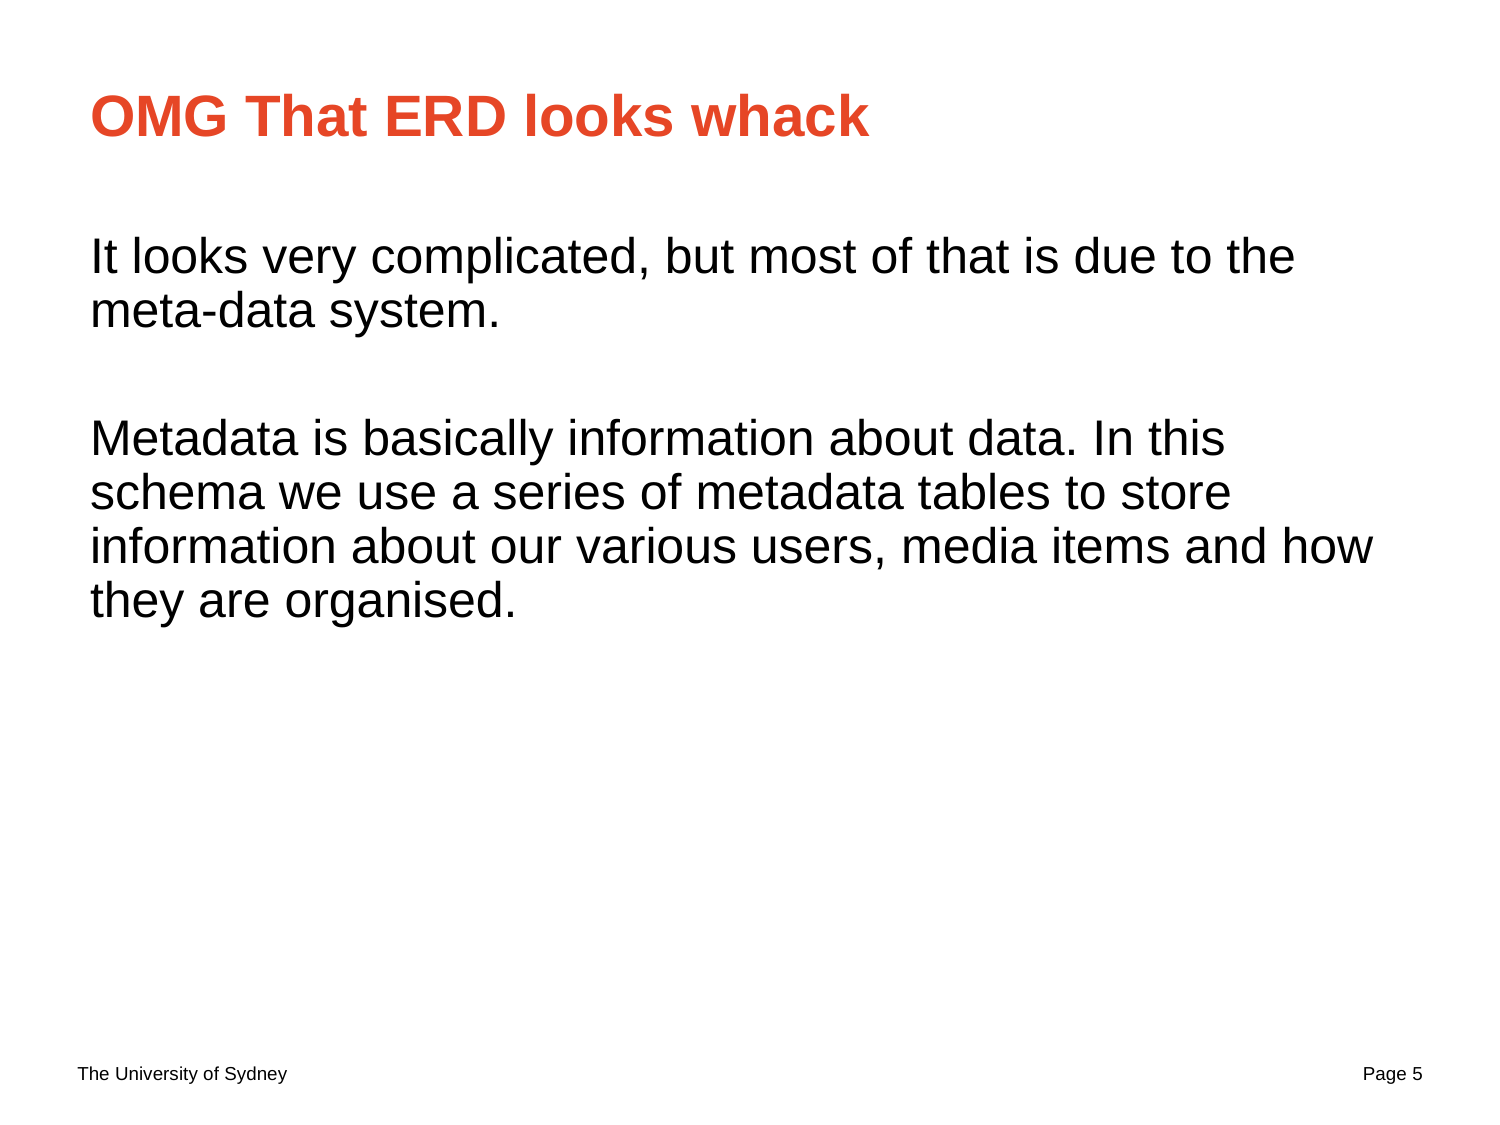

# OMG That ERD looks whack
It looks very complicated, but most of that is due to the meta-data system.

Metadata is basically information about data. In this schema we use a series of metadata tables to store information about our various users, media items and how they are organised.